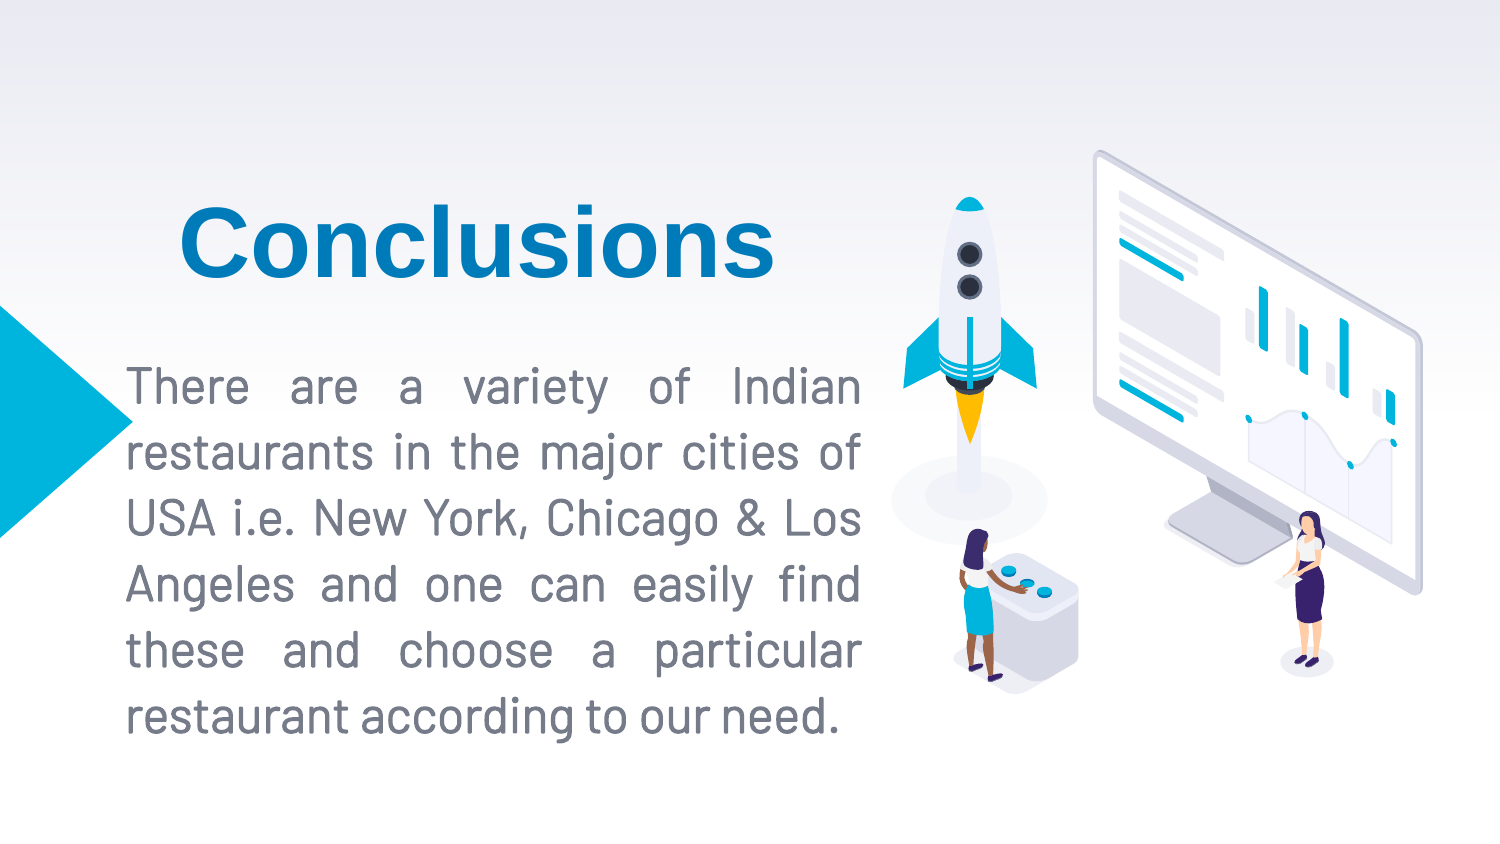

# Conclusions

There are a variety of Indian restaurants in the major cities of USA i.e. New York, Chicago & Los Angeles and one can easily find these and choose a particular restaurant according to our need.